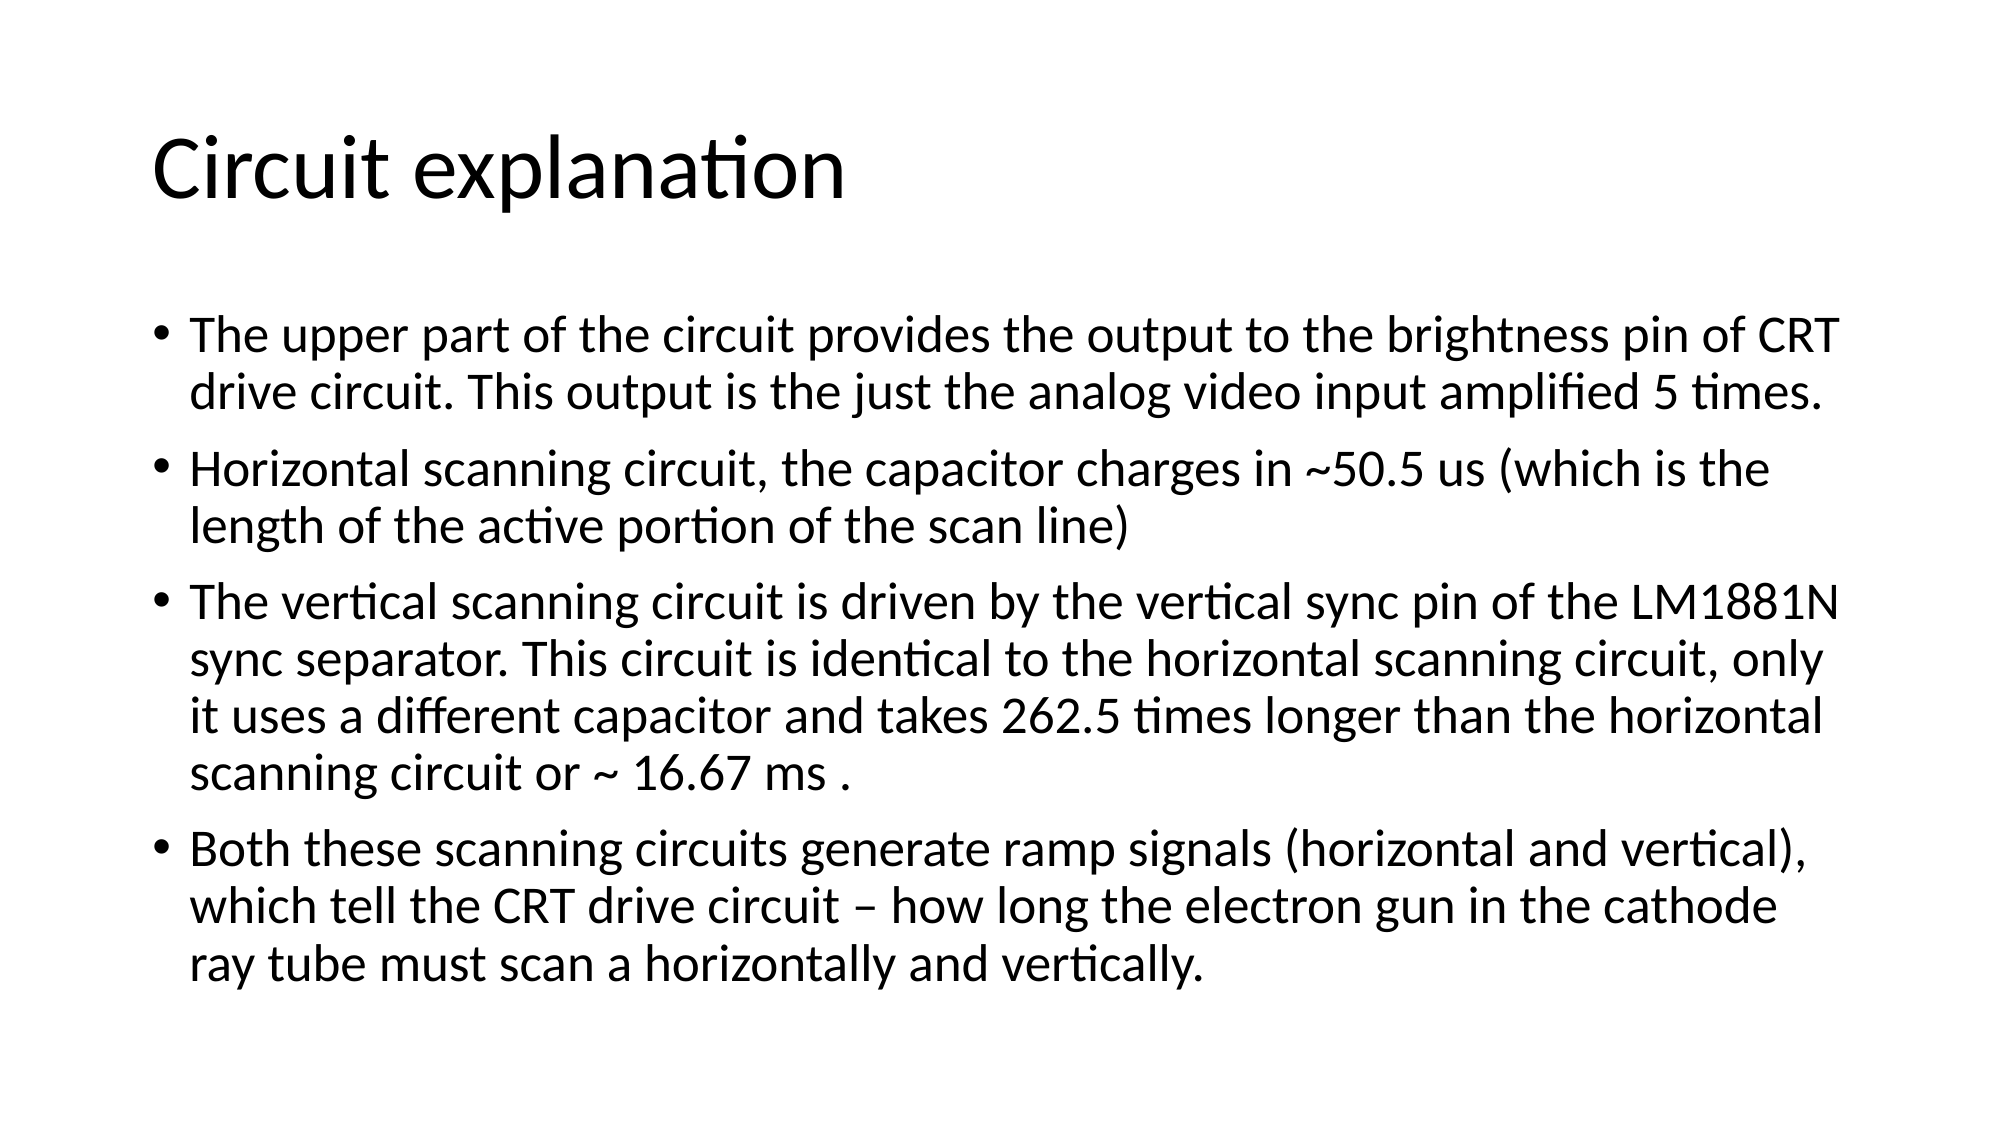

# Circuit explanation
The upper part of the circuit provides the output to the brightness pin of CRT drive circuit. This output is the just the analog video input amplified 5 times.
Horizontal scanning circuit, the capacitor charges in ~50.5 us (which is the length of the active portion of the scan line)
The vertical scanning circuit is driven by the vertical sync pin of the LM1881N sync separator. This circuit is identical to the horizontal scanning circuit, only it uses a different capacitor and takes 262.5 times longer than the horizontal scanning circuit or ~ 16.67 ms .
Both these scanning circuits generate ramp signals (horizontal and vertical), which tell the CRT drive circuit – how long the electron gun in the cathode ray tube must scan a horizontally and vertically.